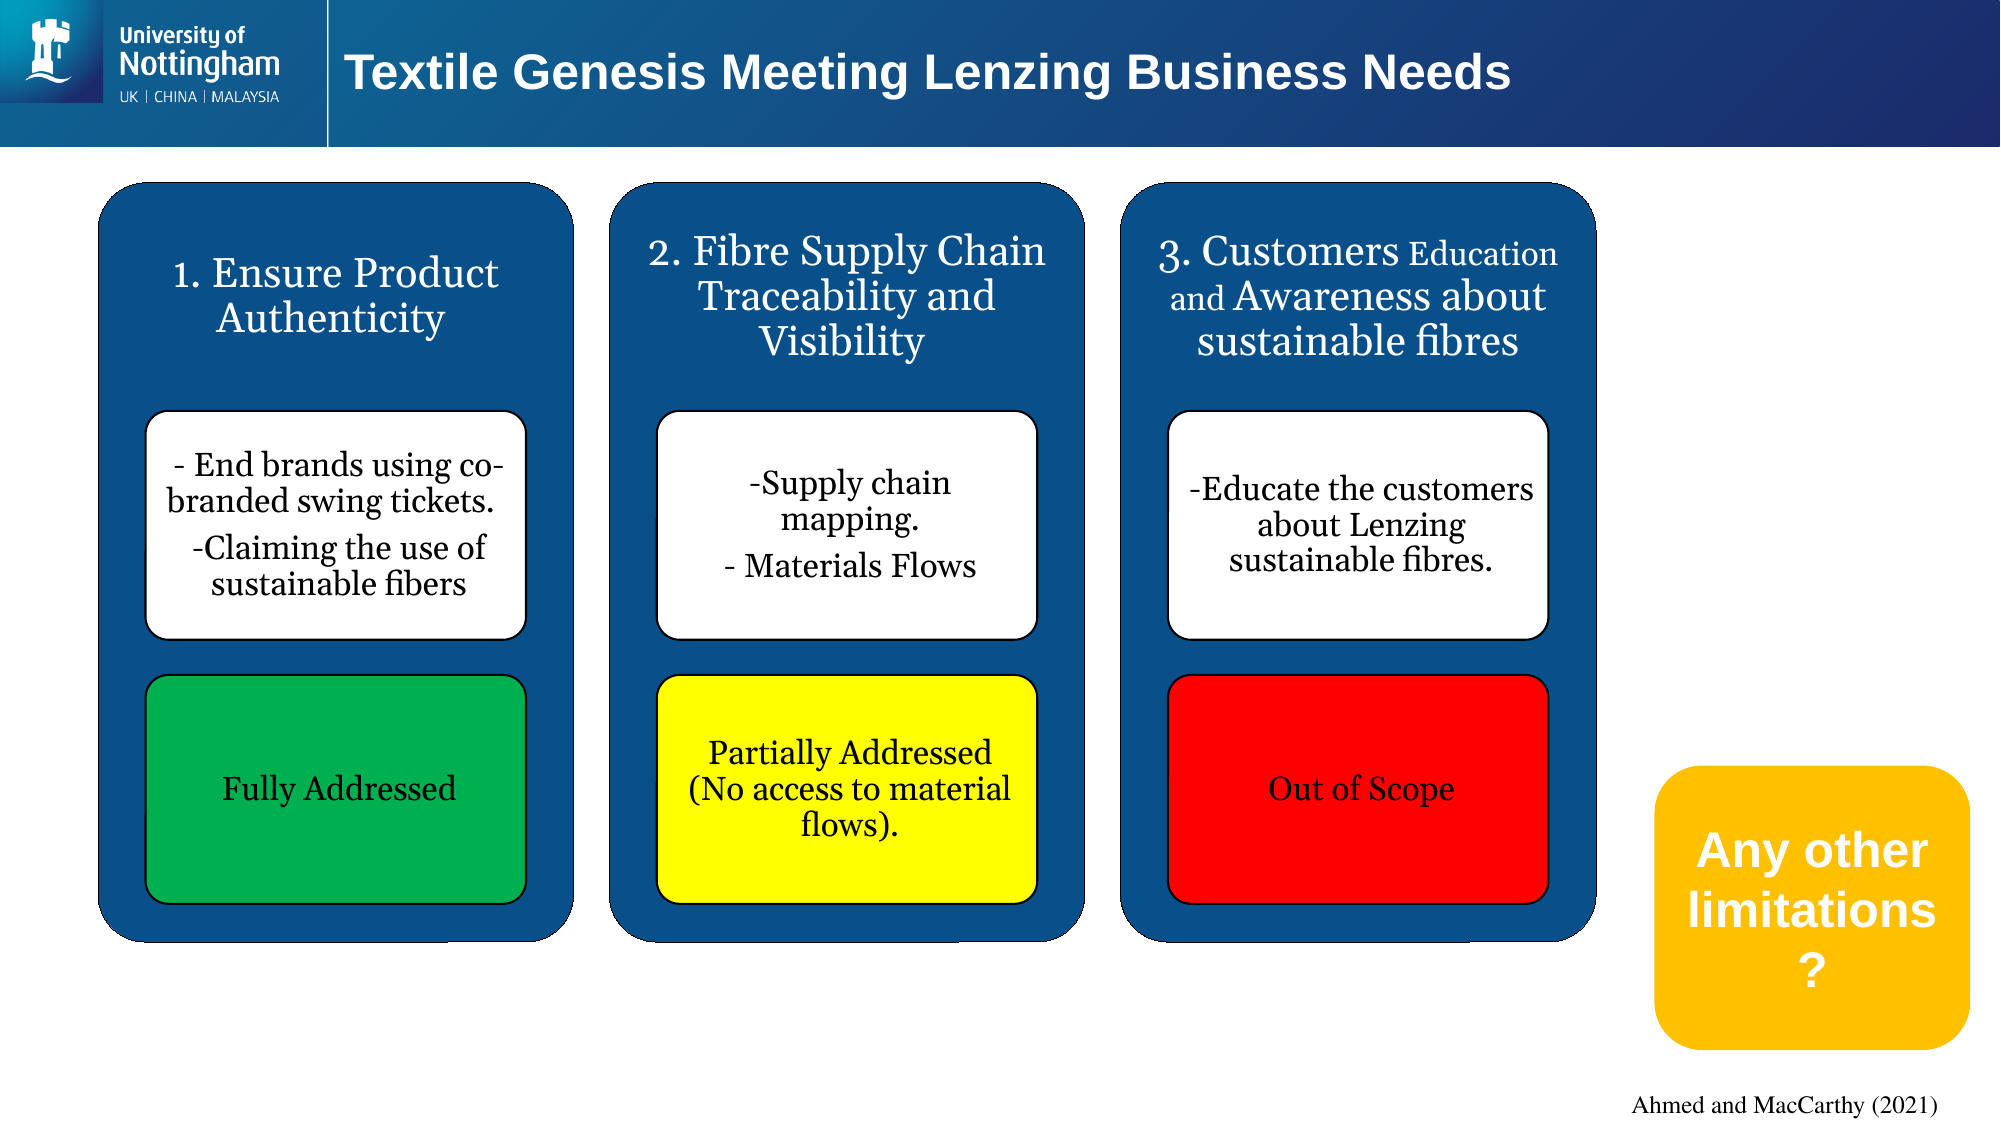

# Textile Genesis Meeting Lenzing Business Needs
1. Ensure Product Authenticity
- End brands using co-branded swing tickets.
-Claiming the use of sustainable fibers
Fully Addressed
2. Fibre Supply Chain Traceability and Visibility
-Supply chain mapping.
- Materials Flows
Partially Addressed (No access to material flows).
3. Customers Education and Awareness about sustainable fibres
-Educate the customers about Lenzing sustainable fibres.
Out of Scope
Any other limitations?
Ahmed and MacCarthy (2021)